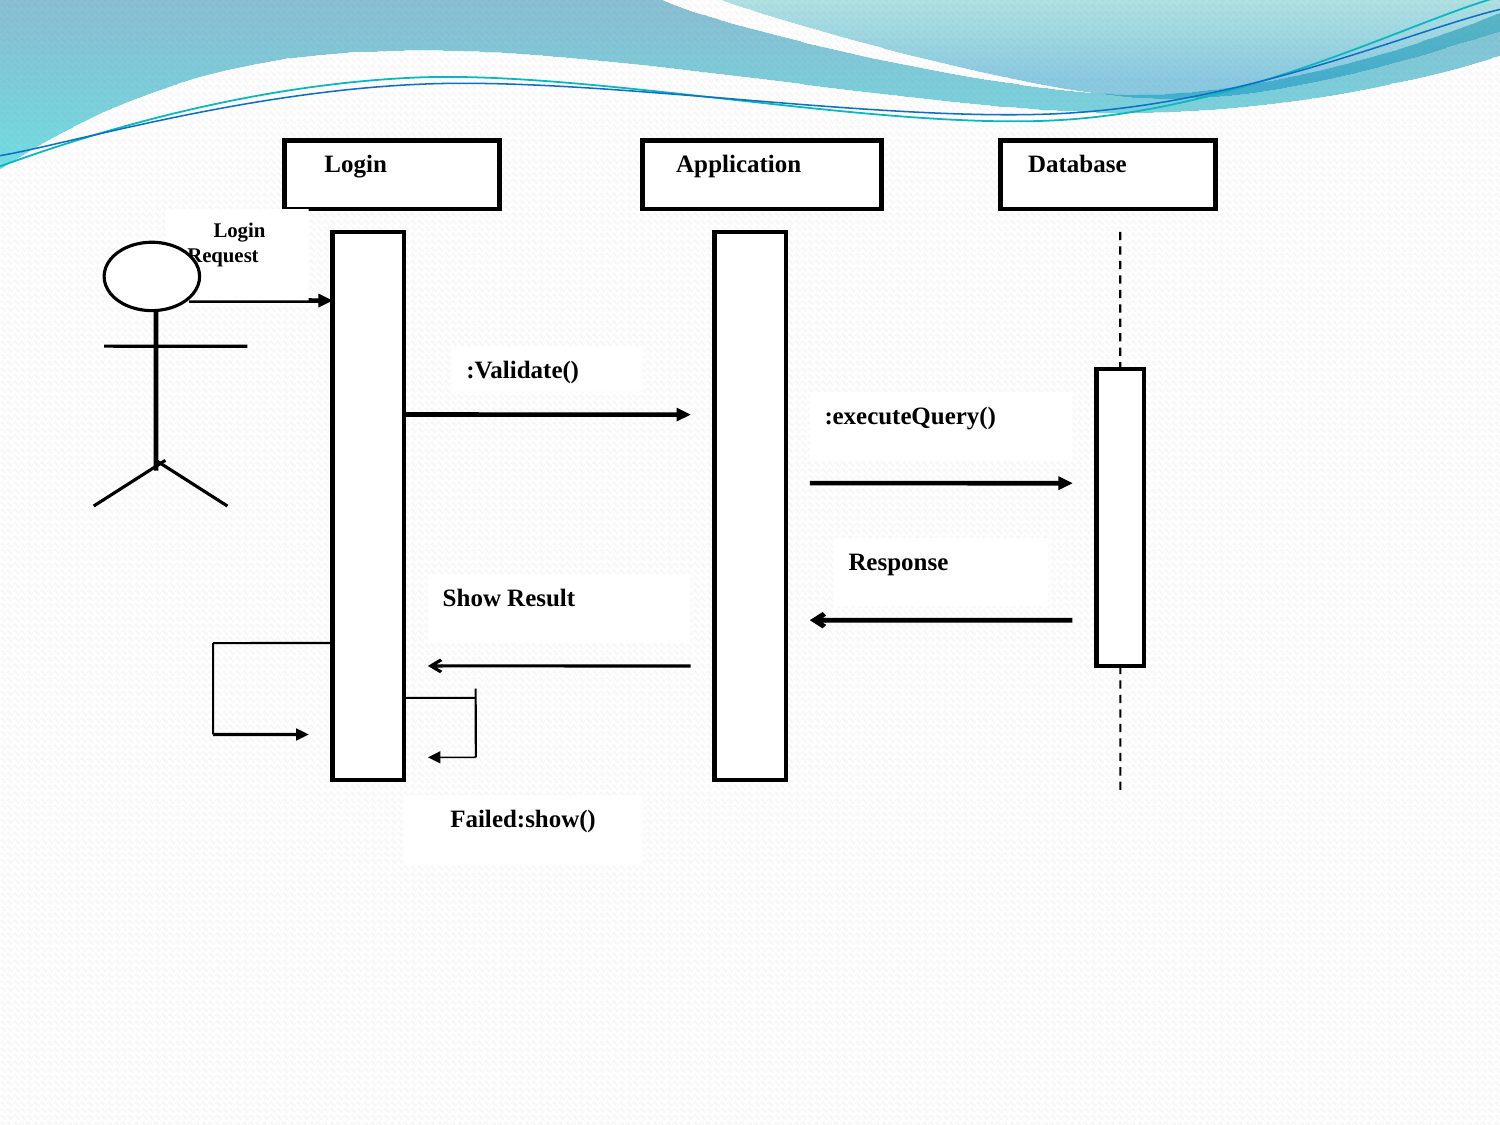

Login
   Application
  Database
 Login
:Request

:Validate()

:executeQuery()

Response
Show Result

Failed:show()